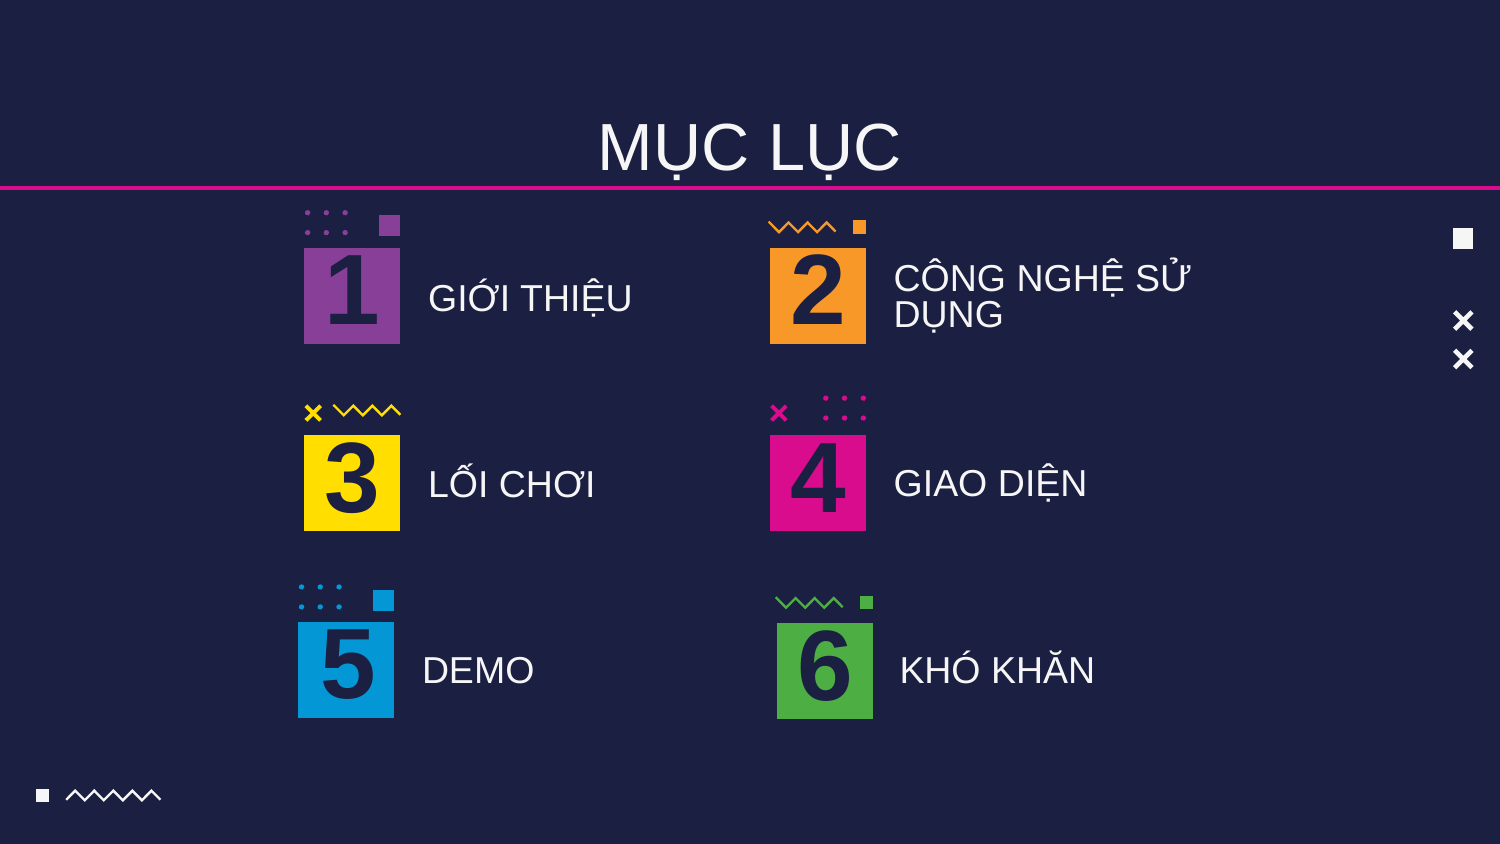

MỤC LỤC

CÔNG NGHỆ SỬ DỤNG

# 1
2

GIỚI THIỆU

3
4
GIAO DIỆN
LỐI CHƠI

5
6

KHÓ KHĂN
DEMO